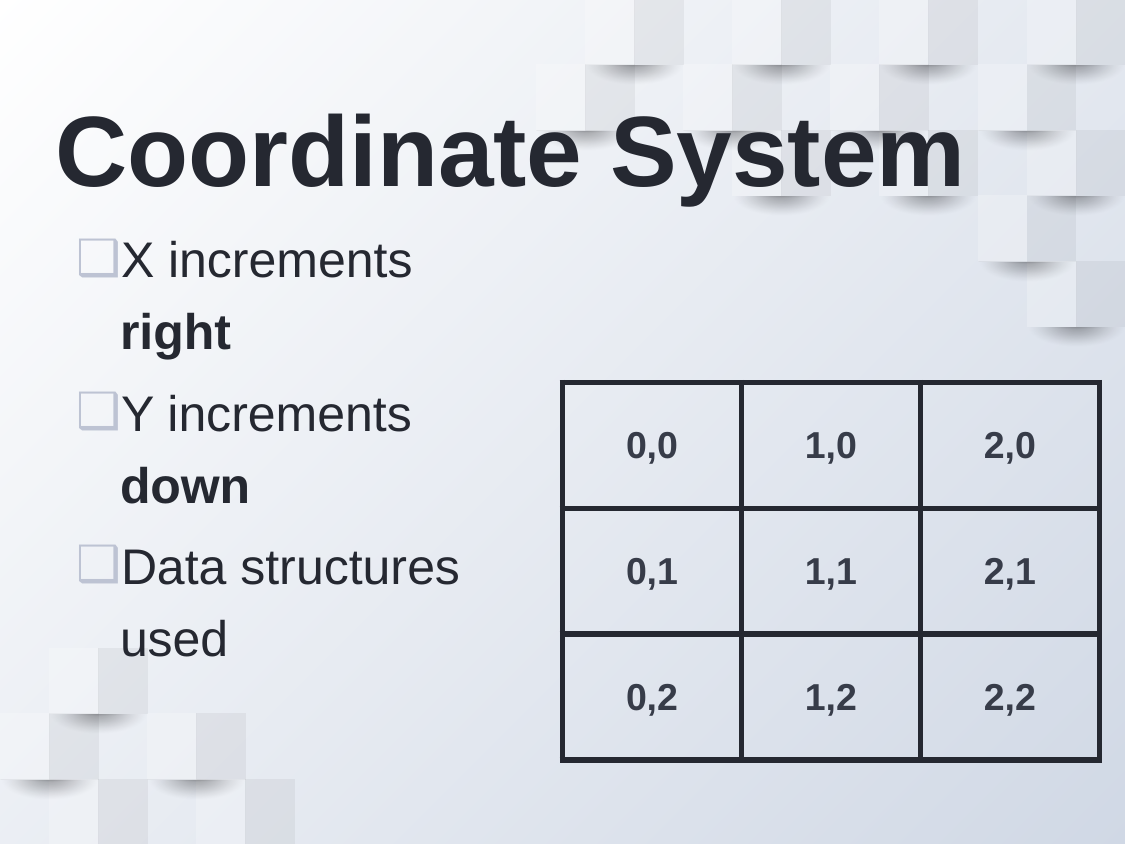

# Coordinate System
X increments right
Y increments down
Data structures used
| 0,0 | 1,0 | 2,0 |
| --- | --- | --- |
| 0,1 | 1,1 | 2,1 |
| 0,2 | 1,2 | 2,2 |